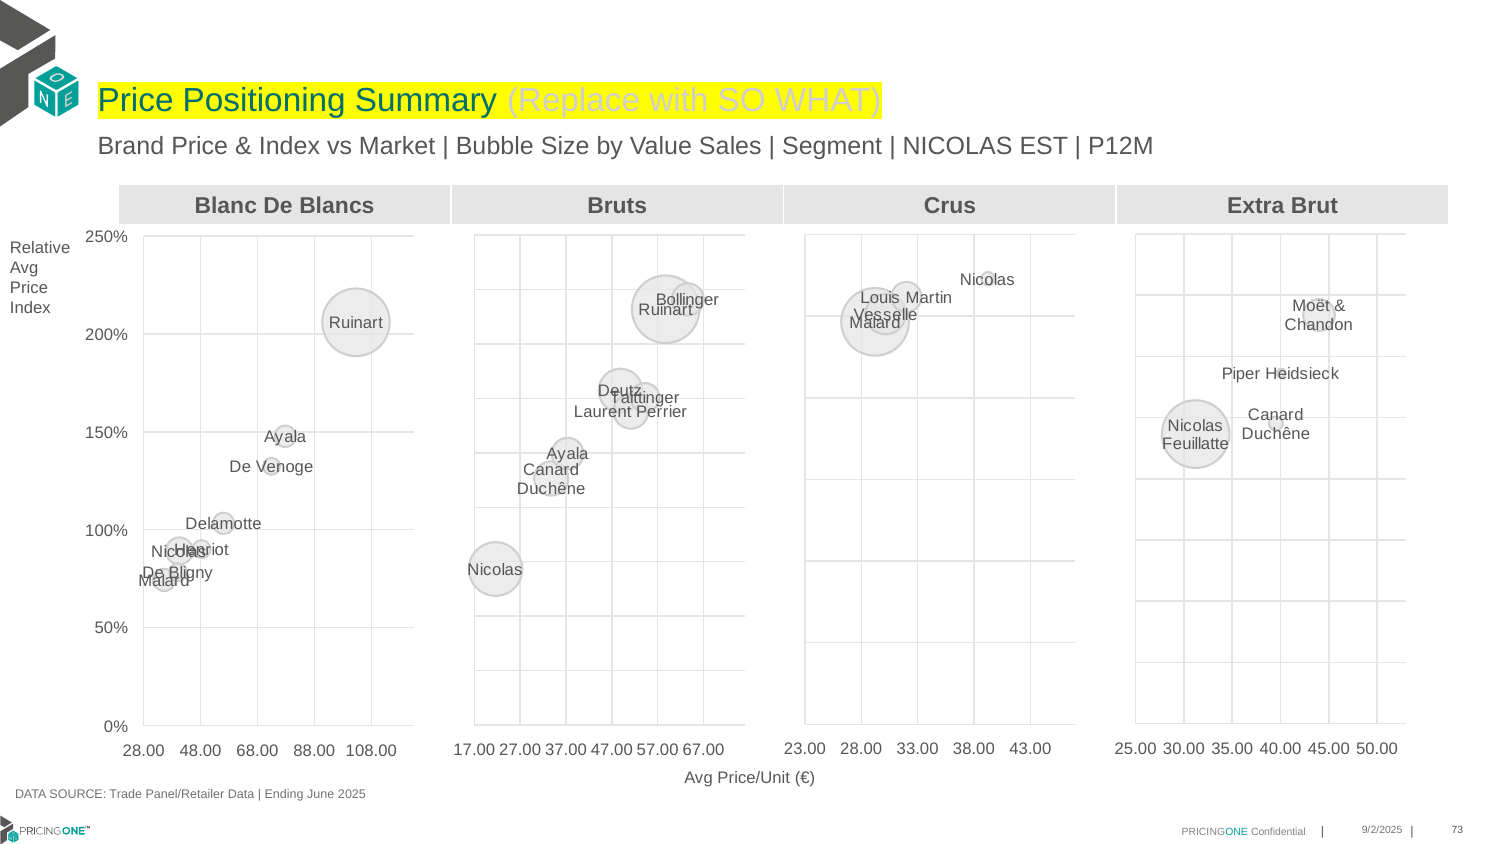

# Price Positioning Summary (Replace with SO WHAT)
Brand Price & Index vs Market | Bubble Size by Value Sales | Segment | NICOLAS EST | P12M
| Blanc De Blancs | Bruts | Crus | Extra Brut |
| --- | --- | --- | --- |

### Chart

| Category | Relative Price Index |
|---|---|

### Chart

| Category | Relative Price Index |
|---|---|

### Chart

| Category | Relative Price Index |
|---|---|

### Chart

| Category | Relative Price Index |
|---|---|
Relative Avg Price Index
Avg Price/Unit (€)
DATA SOURCE: Trade Panel/Retailer Data | Ending June 2025

9/2/2025
73